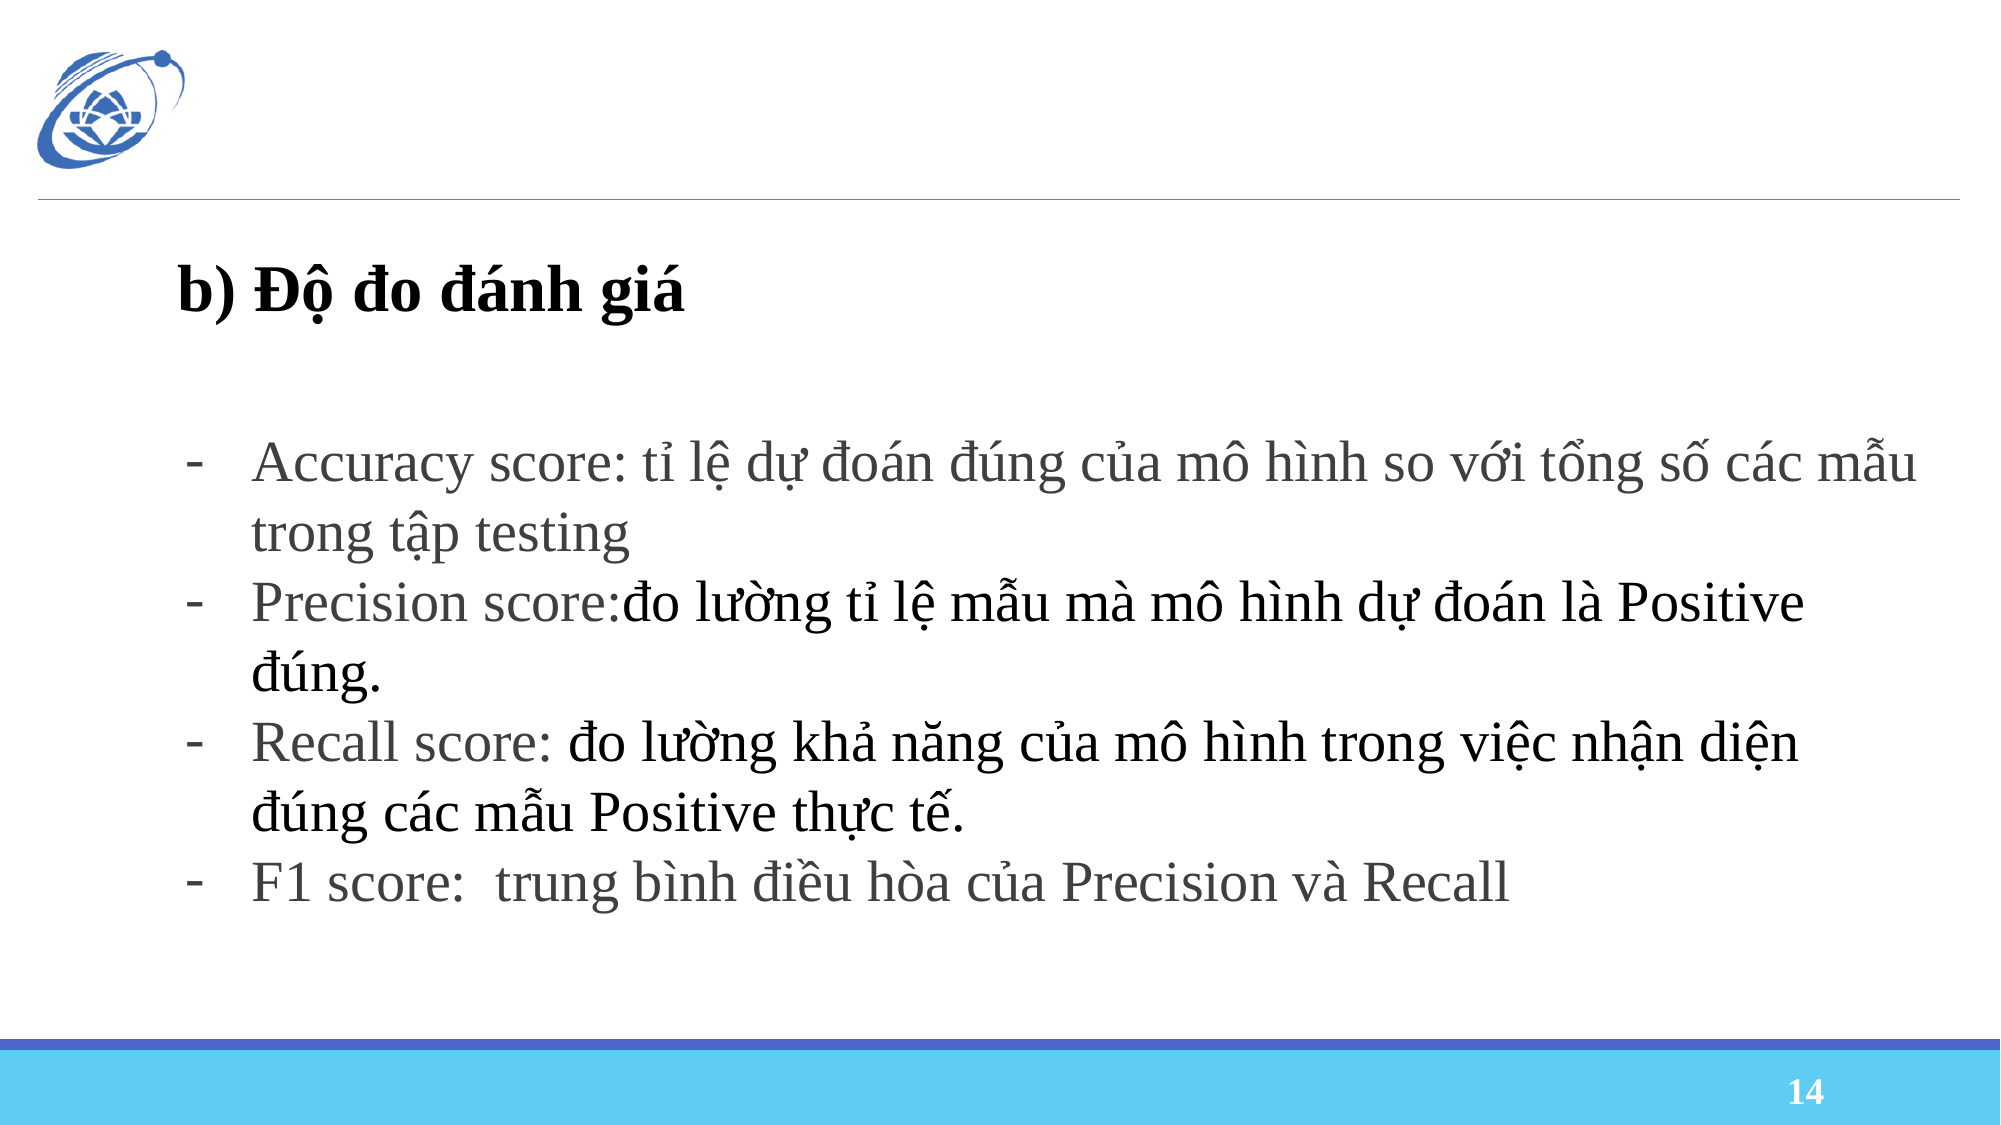

b) Độ đo đánh giá
Accuracy score: tỉ lệ dự đoán đúng của mô hình so với tổng số các mẫu trong tập testing
Precision score:đo lường tỉ lệ mẫu mà mô hình dự đoán là Positive  đúng.
Recall score: đo lường khả năng của mô hình trong việc nhận diện đúng các mẫu Positive thực tế.
F1 score:  trung bình điều hòa của Precision và Recall
14